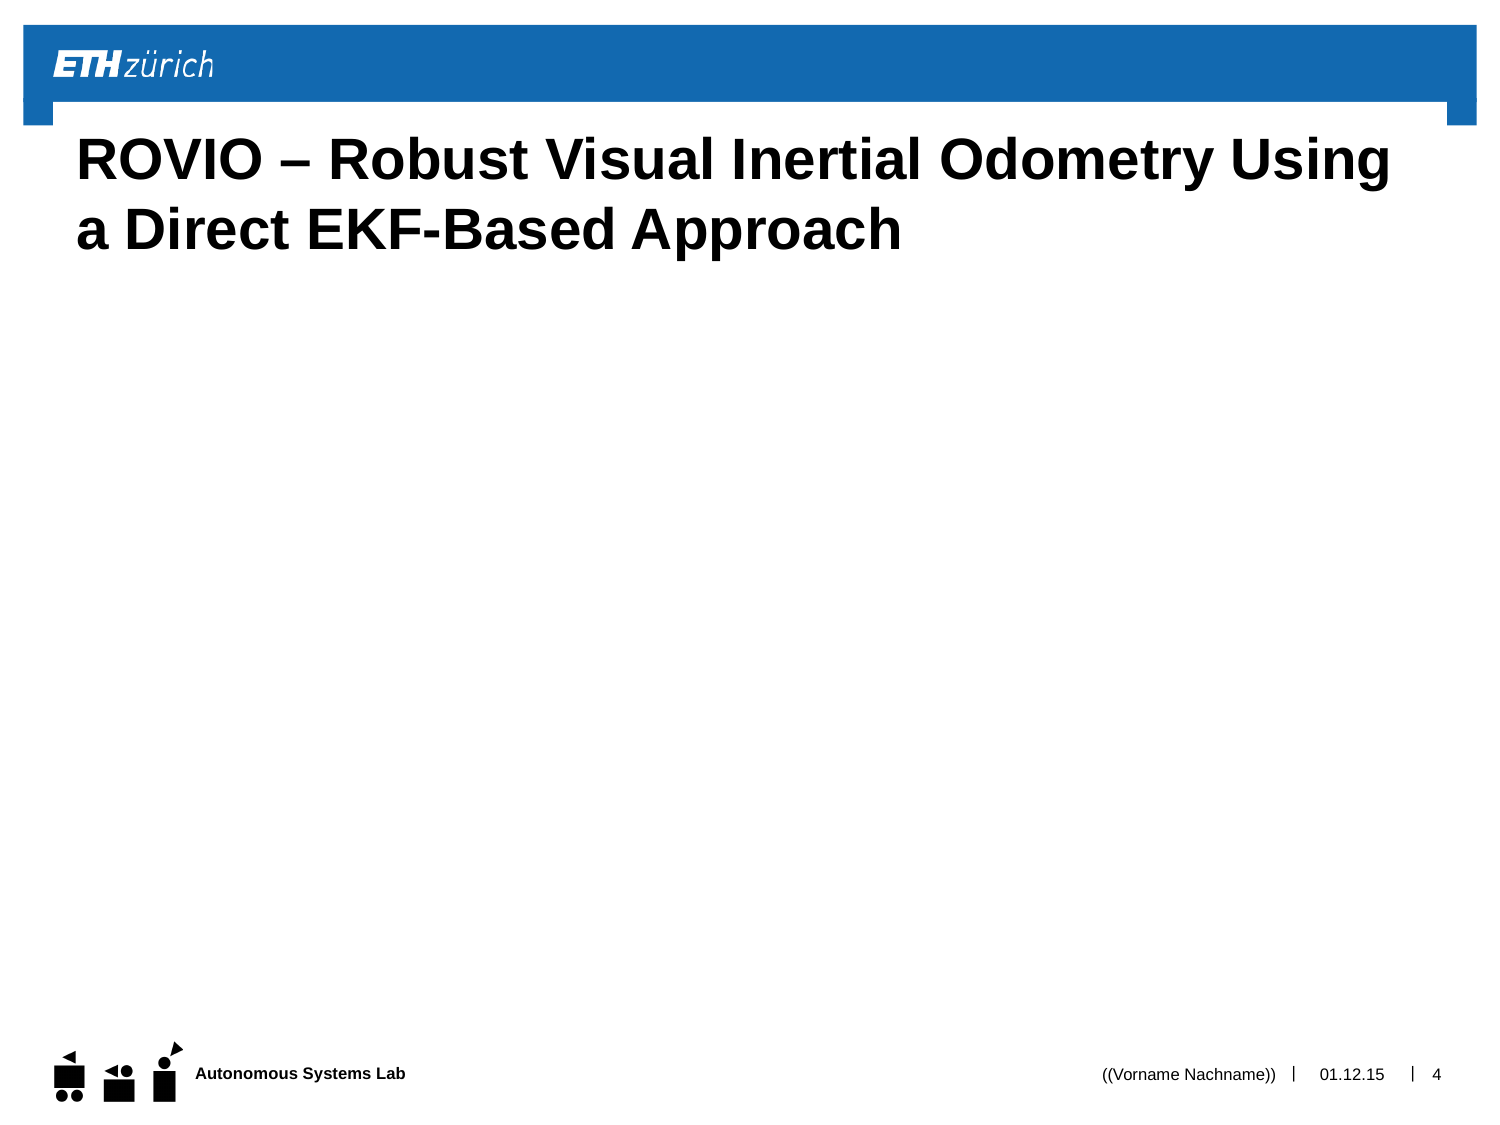

# ROVIO – Robust Visual Inertial Odometry Using a Direct EKF-Based Approach

((Vorname Nachname))
01.12.15
4